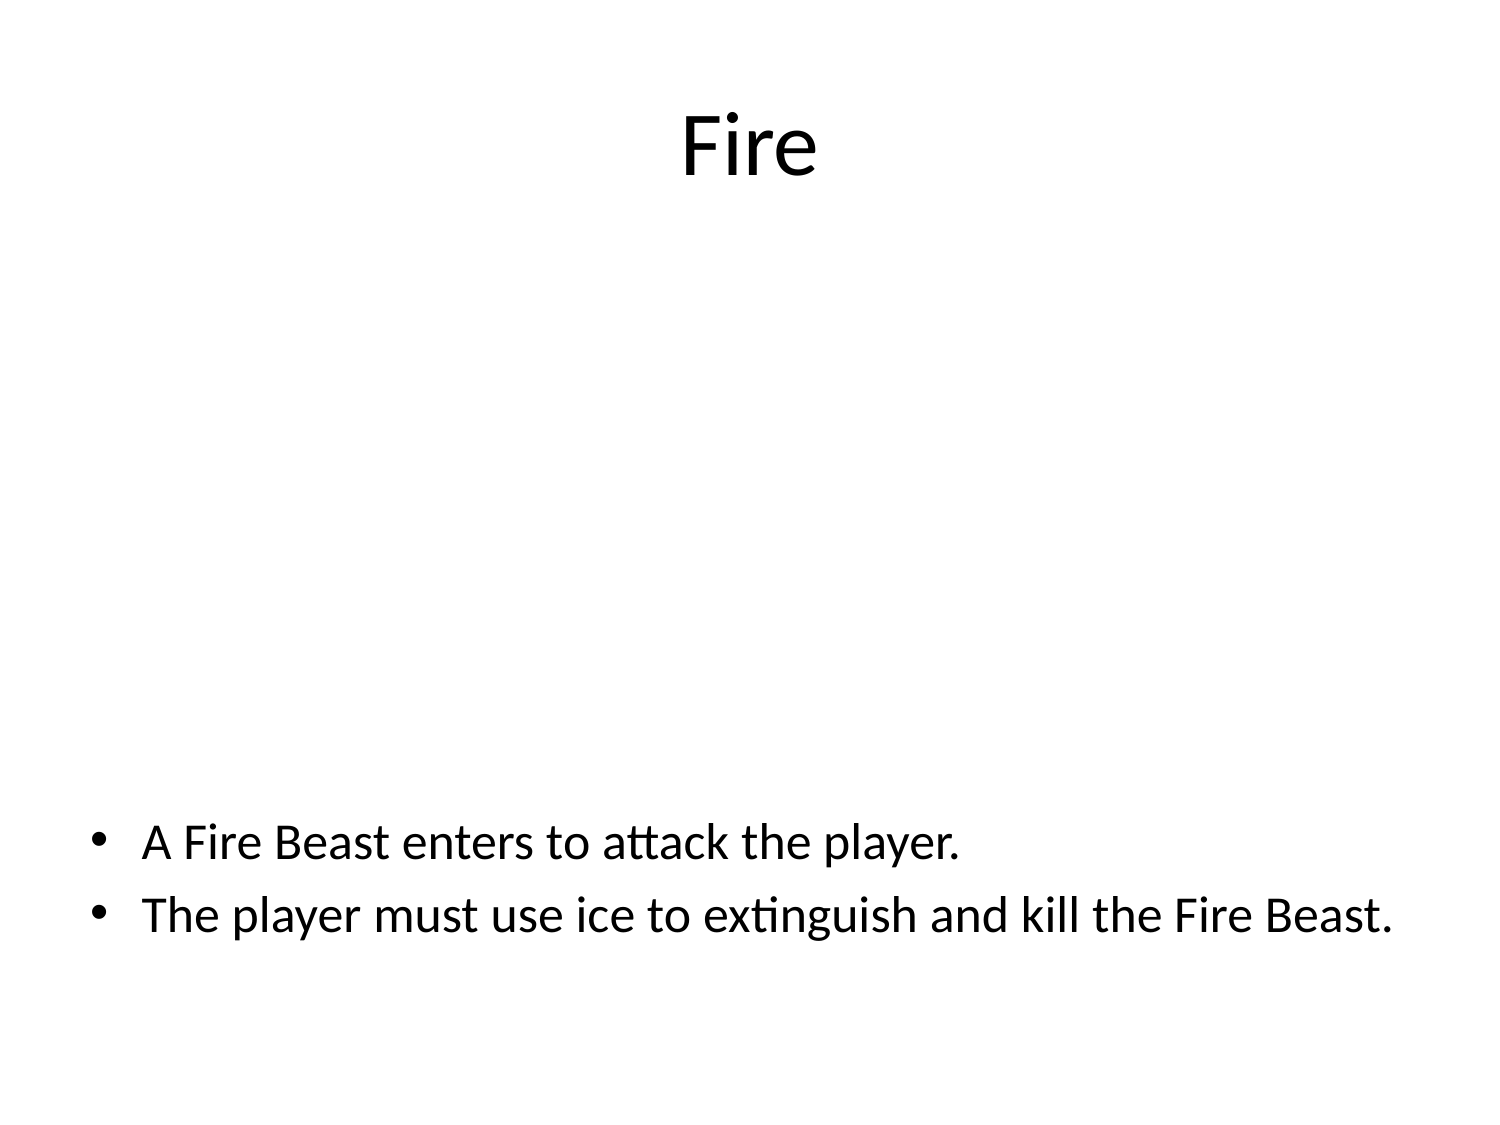

# Fire
A Fire Beast enters to attack the player.
The player must use ice to extinguish and kill the Fire Beast.